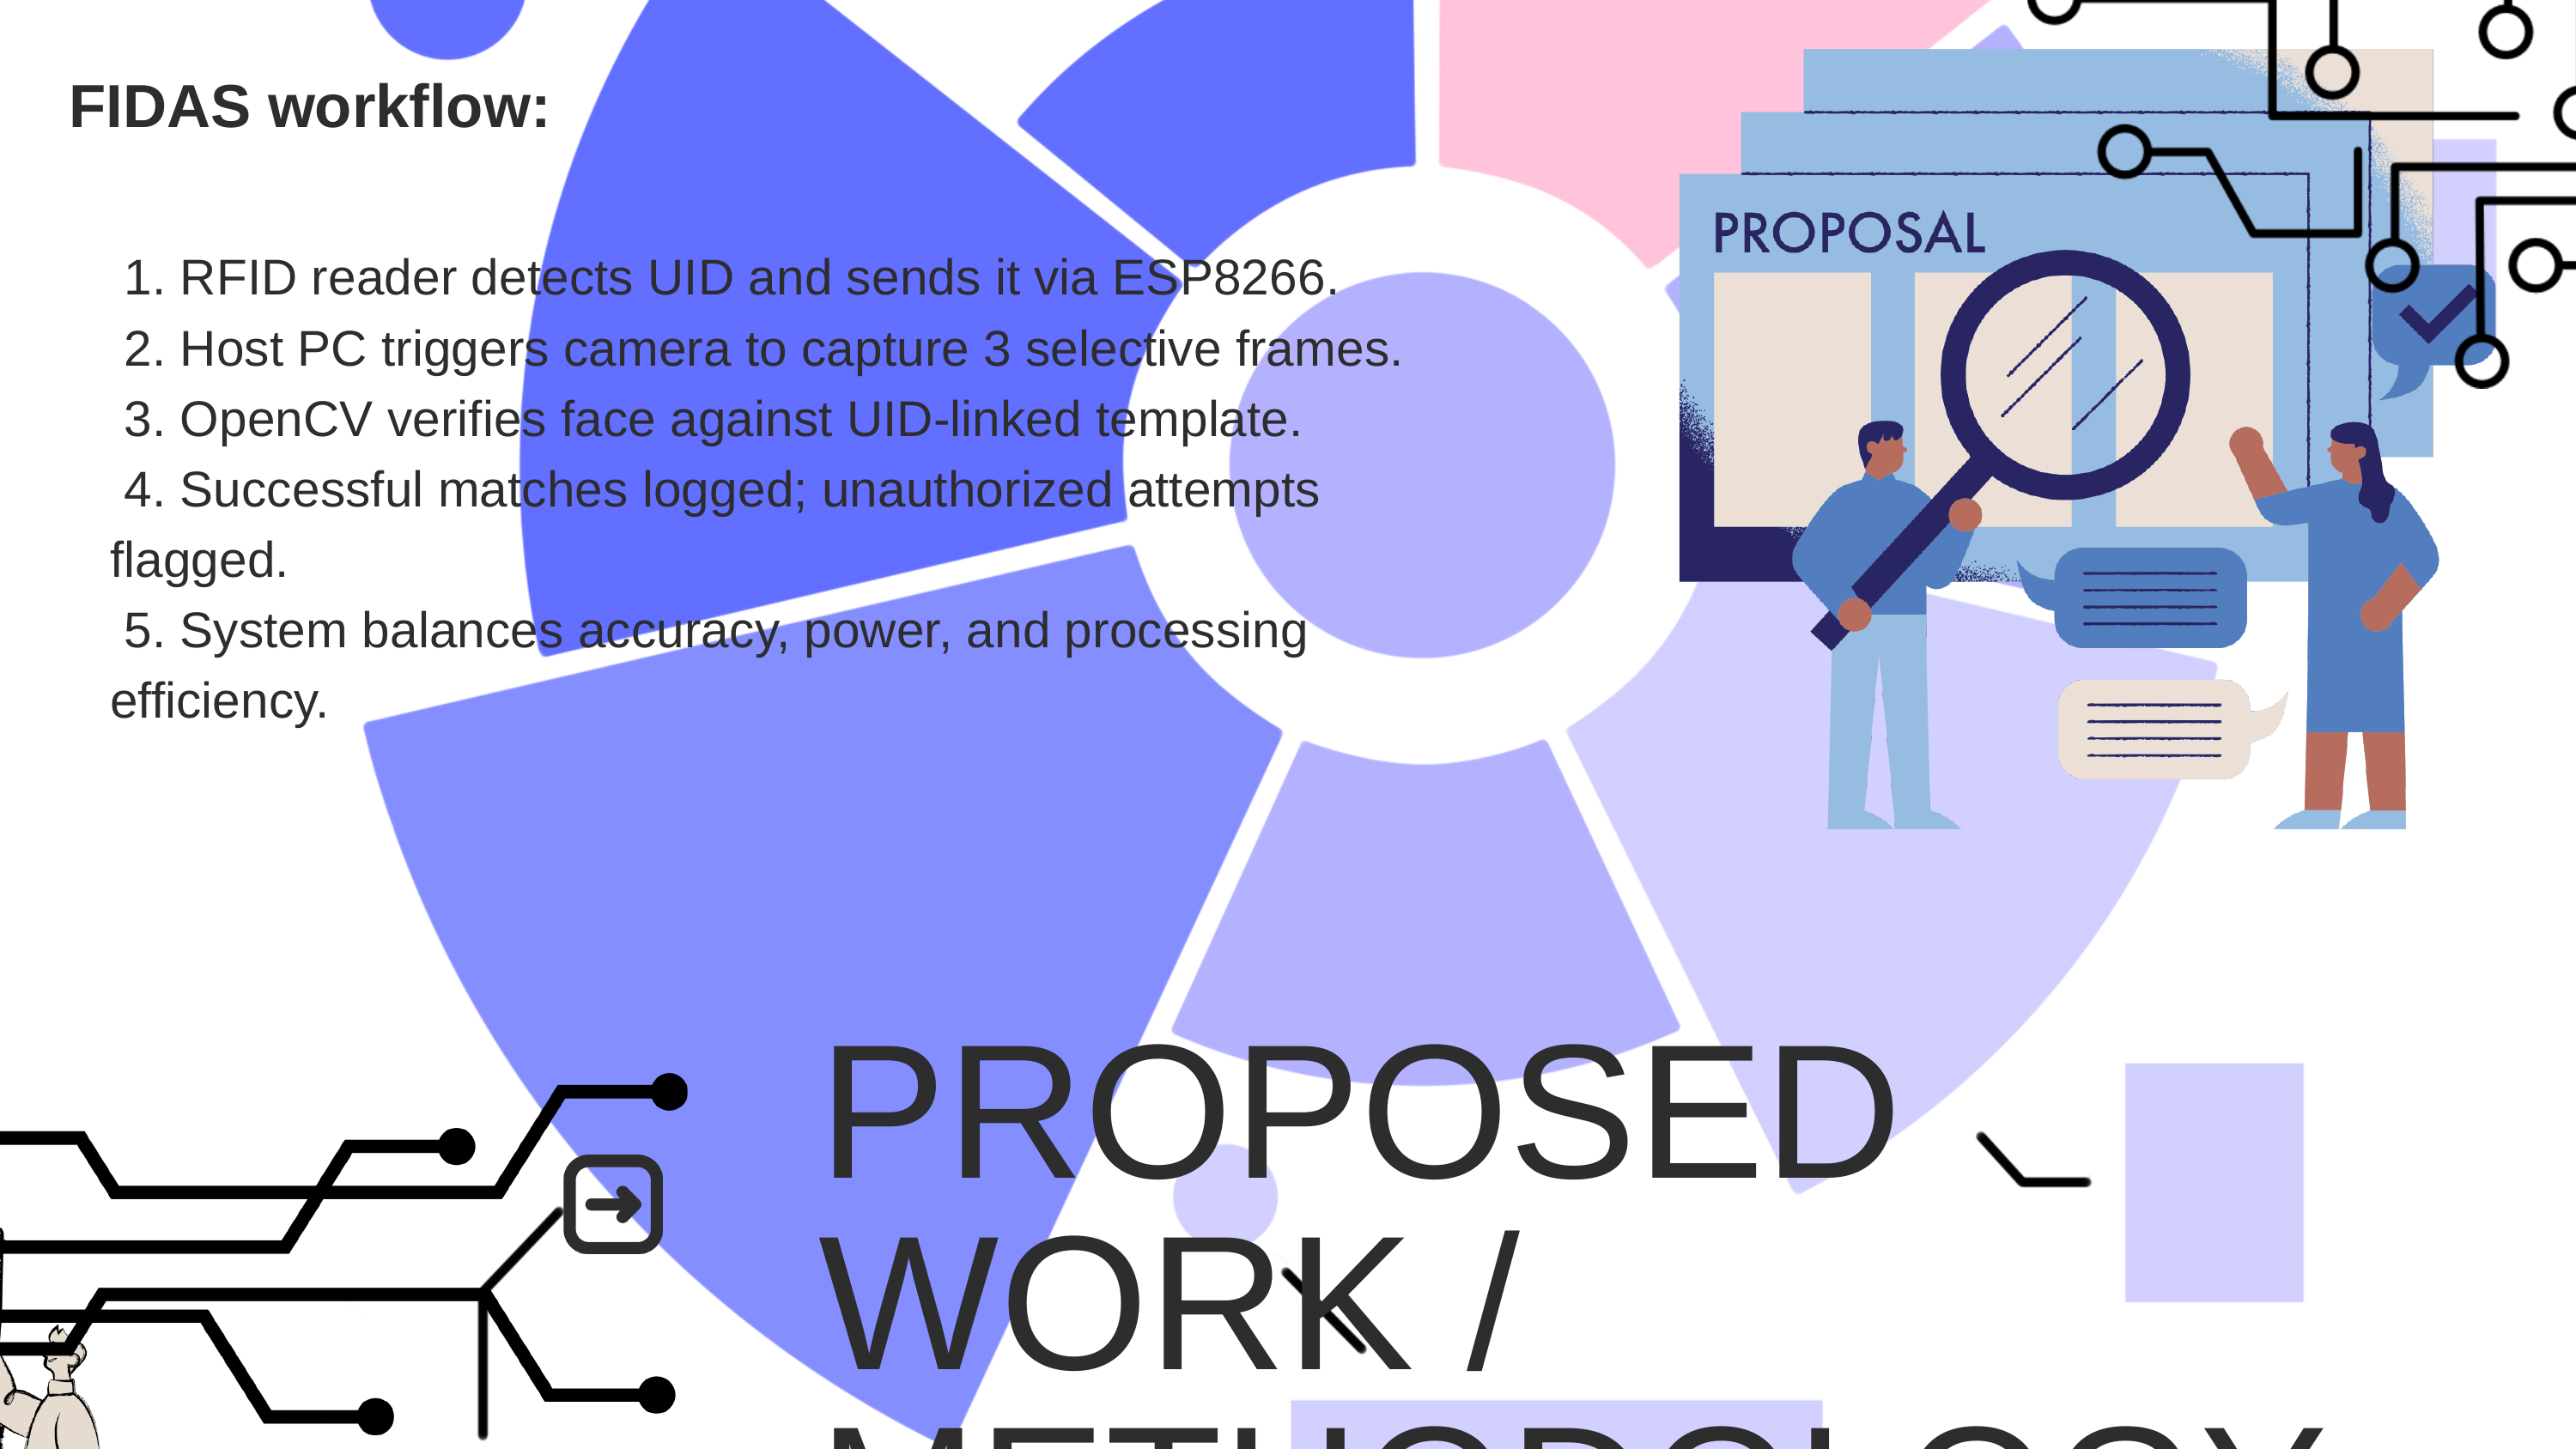

FIDAS workflow:

 1. RFID reader detects UID and sends it via ESP8266.
 2. Host PC triggers camera to capture 3 selective frames.
 3. OpenCV verifies face against UID-linked template.
 4. Successful matches logged; unauthorized attempts flagged.
 5. System balances accuracy, power, and processing efficiency.

PROPOSED WORK / METHODOLOGY